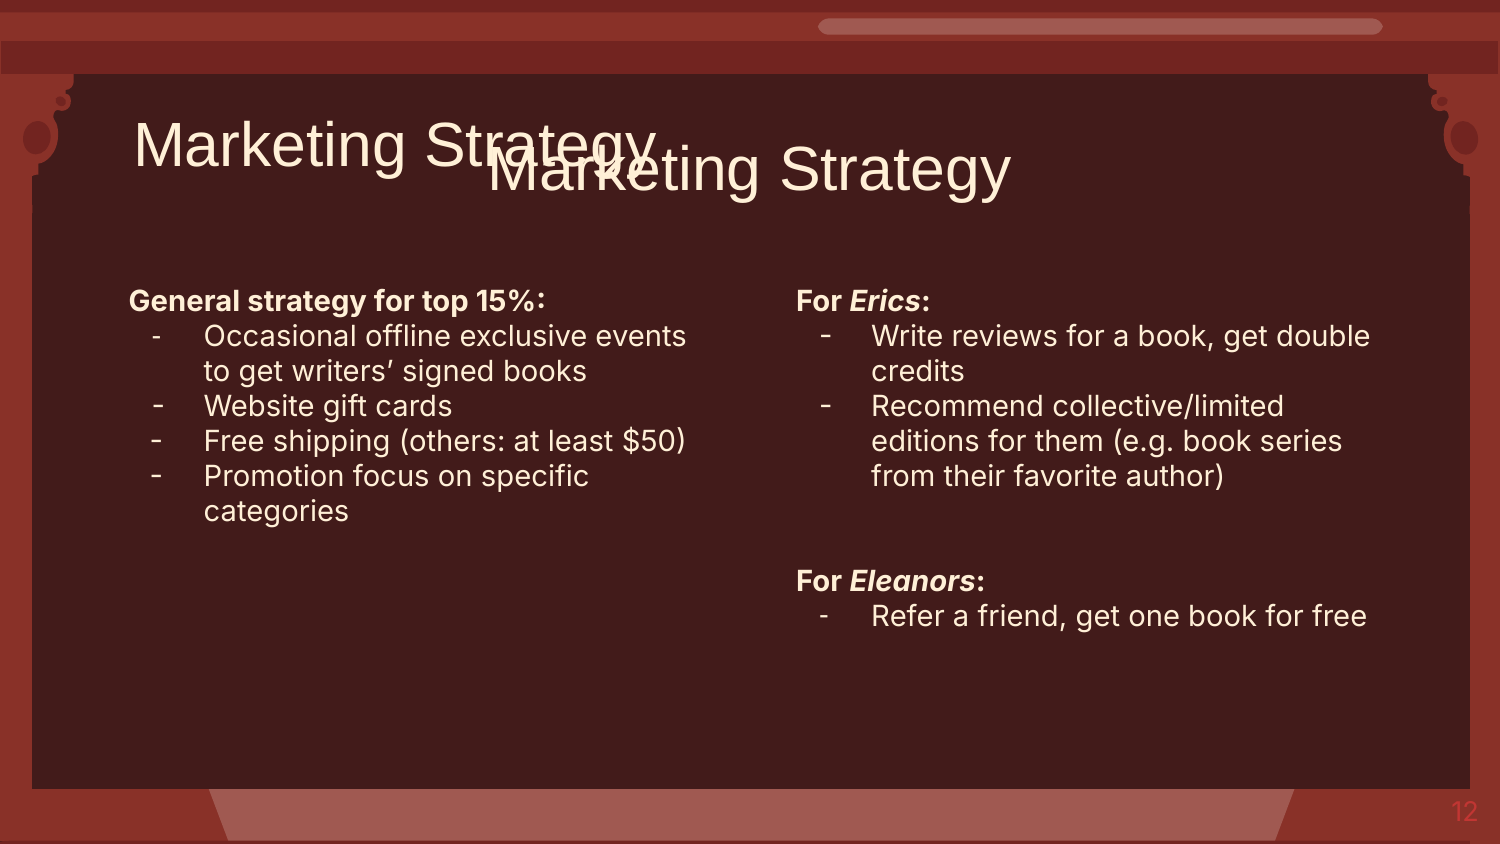

Marketing Strategy
# Marketing Strategy
For Erics:
Write reviews for a book, get double credits
Recommend collective/limited editions for them (e.g. book series from their favorite author)

For Eleanors:
Refer a friend, get one book for free

General strategy for top 15%:
Occasional offline exclusive events to get writers’ signed books
Website gift cards
Free shipping (others: at least $50)
Promotion focus on specific categories

12